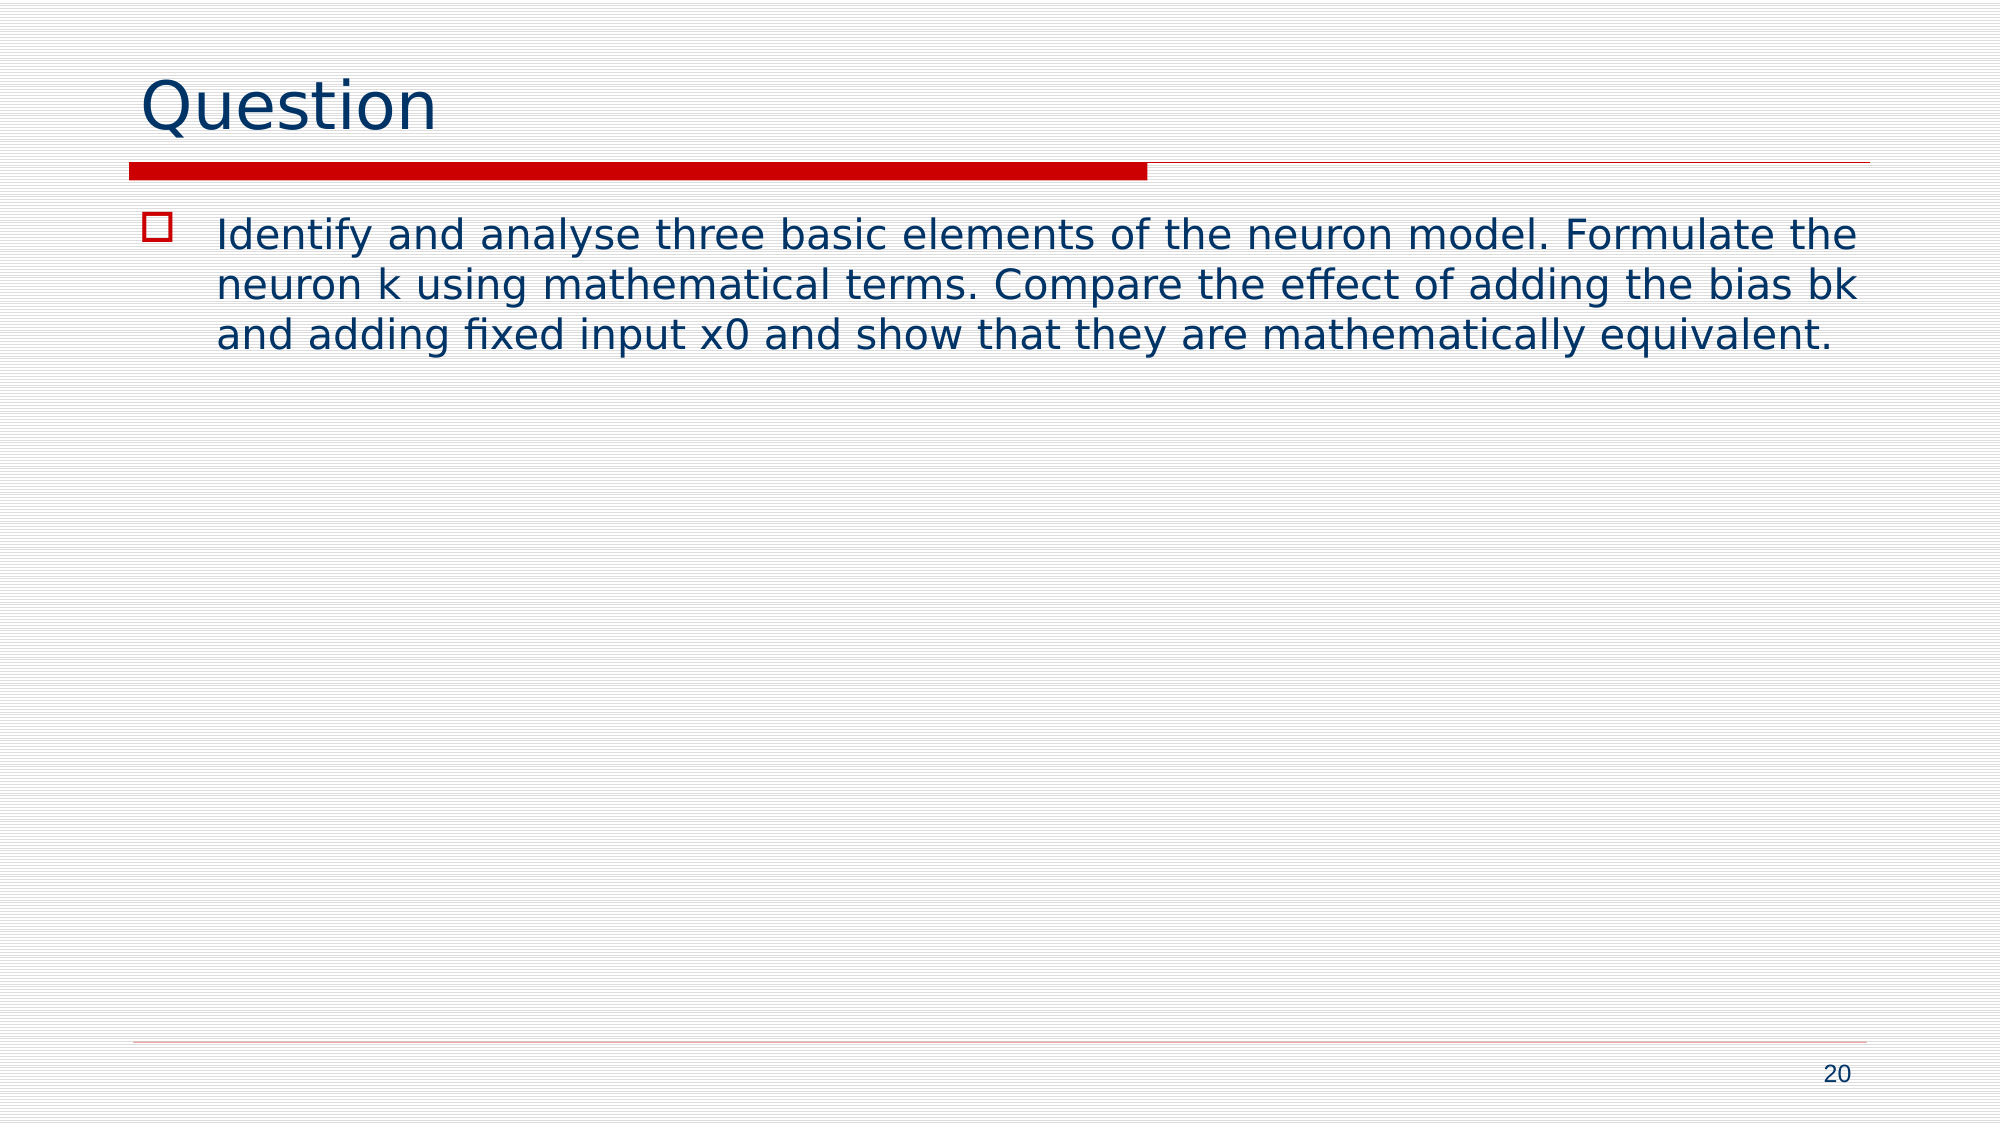

# Question
Identify and analyse three basic elements of the neuron model. Formulate the neuron k using mathematical terms. Compare the effect of adding the bias bk and adding fixed input x0 and show that they are mathematically equivalent.
20